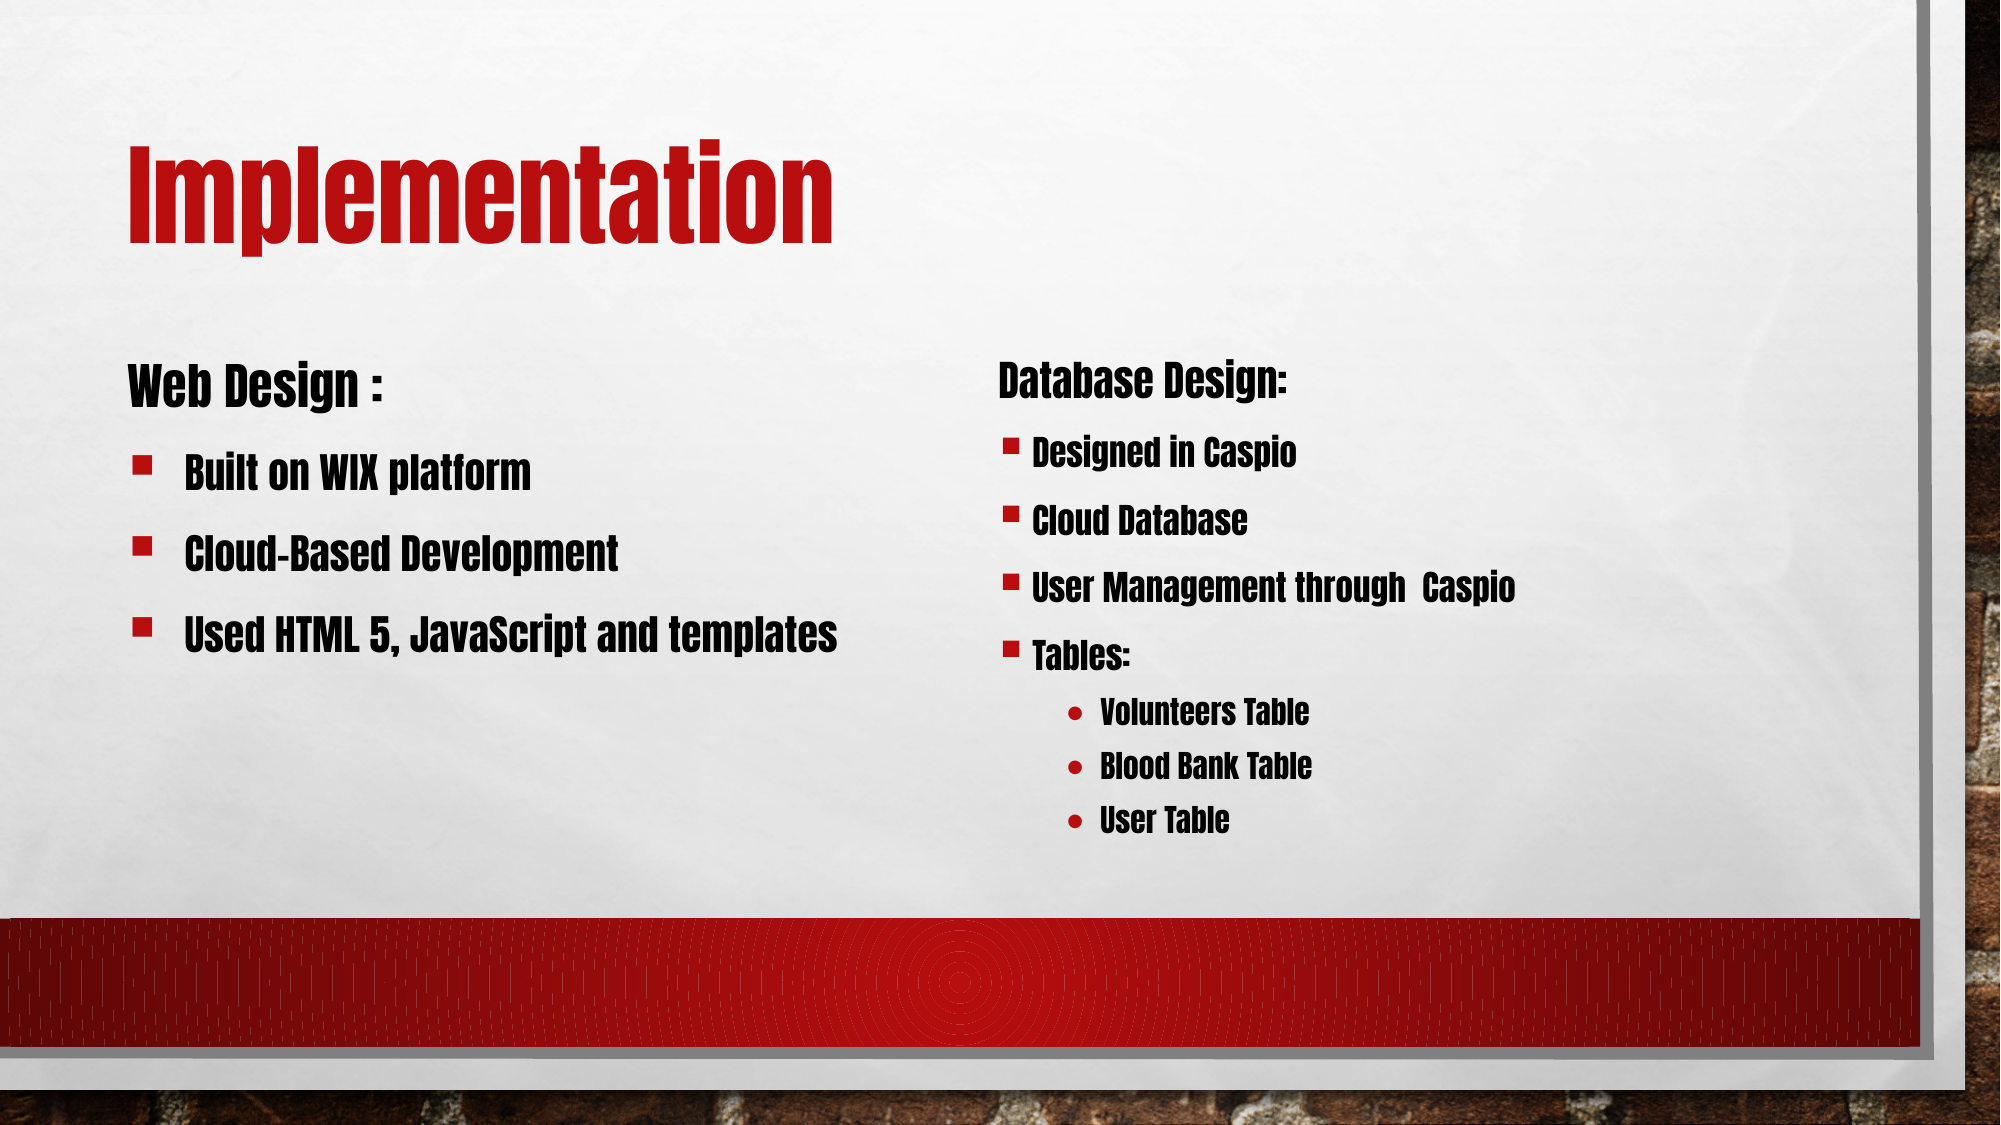

# Implementation
Web Design :
  Built on WIX platform
  Cloud-Based Development
  Used HTML 5, JavaScript and templates

Database Design:
Designed in Caspio
Cloud Database
User Management through  Caspio
Tables:
Volunteers Table
Blood Bank Table
User Table